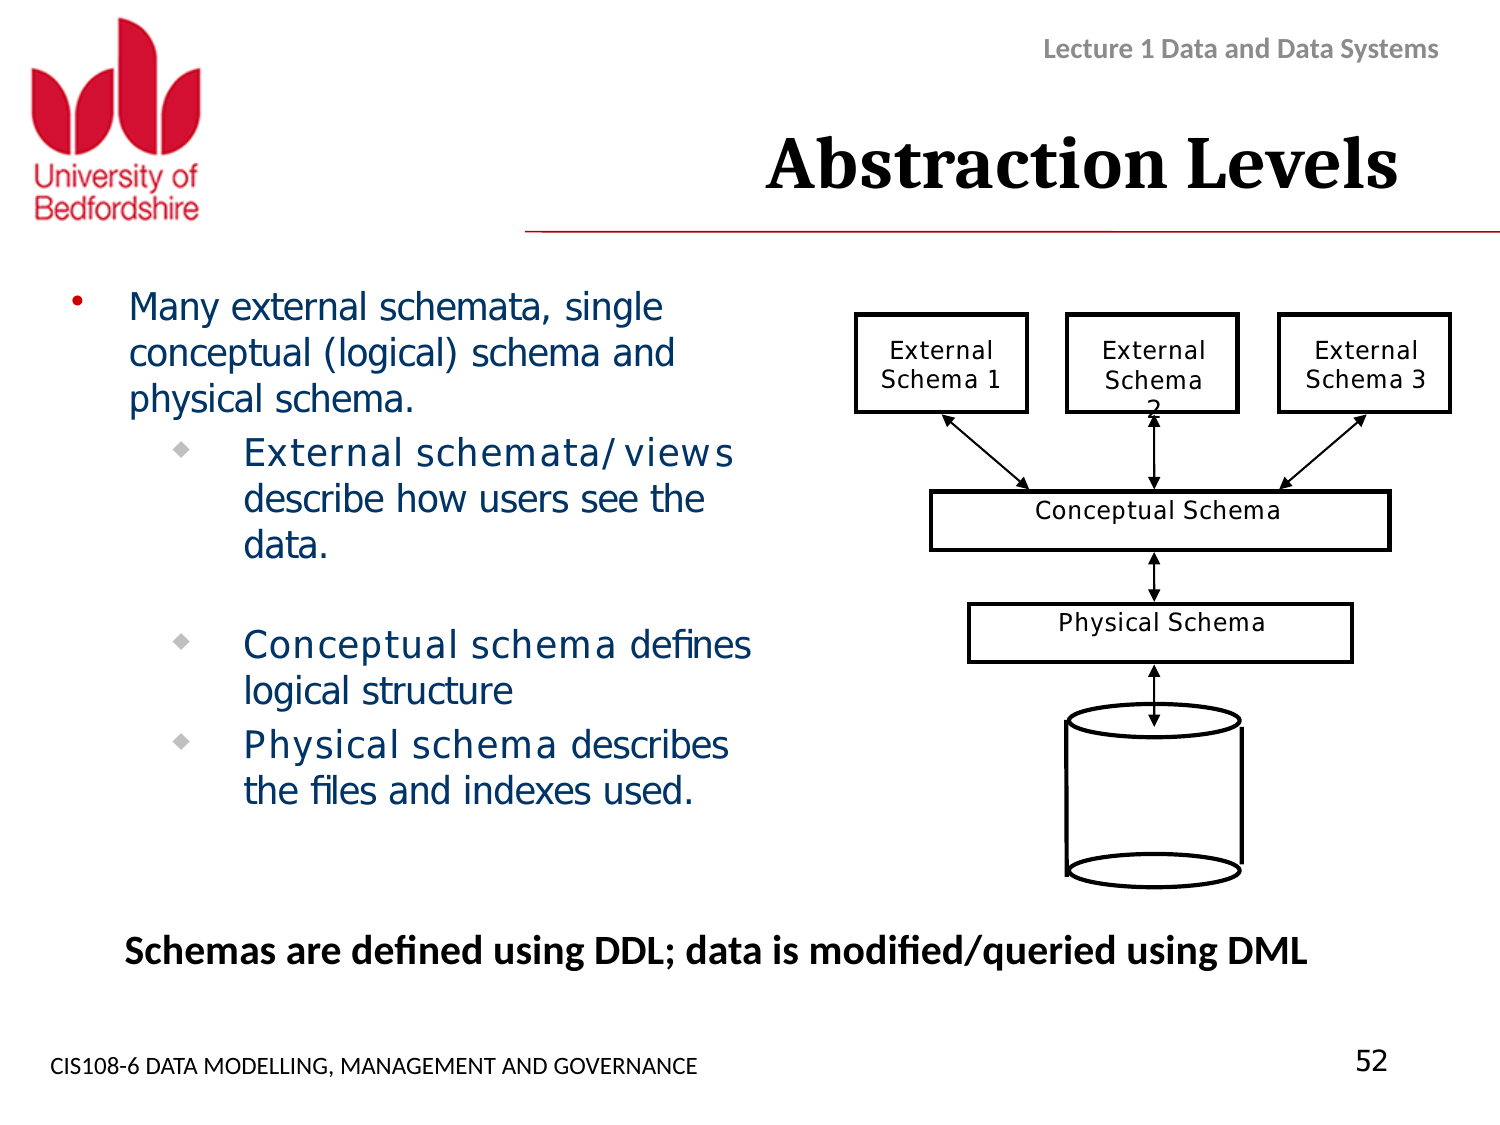

Lecture 1 Data and Data Systems
# Abstraction Levels
Many external schemata, single conceptual (logical) schema and physical schema.
External schemata/views describe how users see the data.
Conceptual schema defines logical structure
Physical schema describes the files and indexes used.

External
Schema 1
External
Schema 2
External
Schema 3

Conceptual Schema

Physical Schema

 Schemas are defined using DDL; data is modified/queried using DML
CIS108-6 DATA MODELLING, MANAGEMENT AND GOVERNANCE